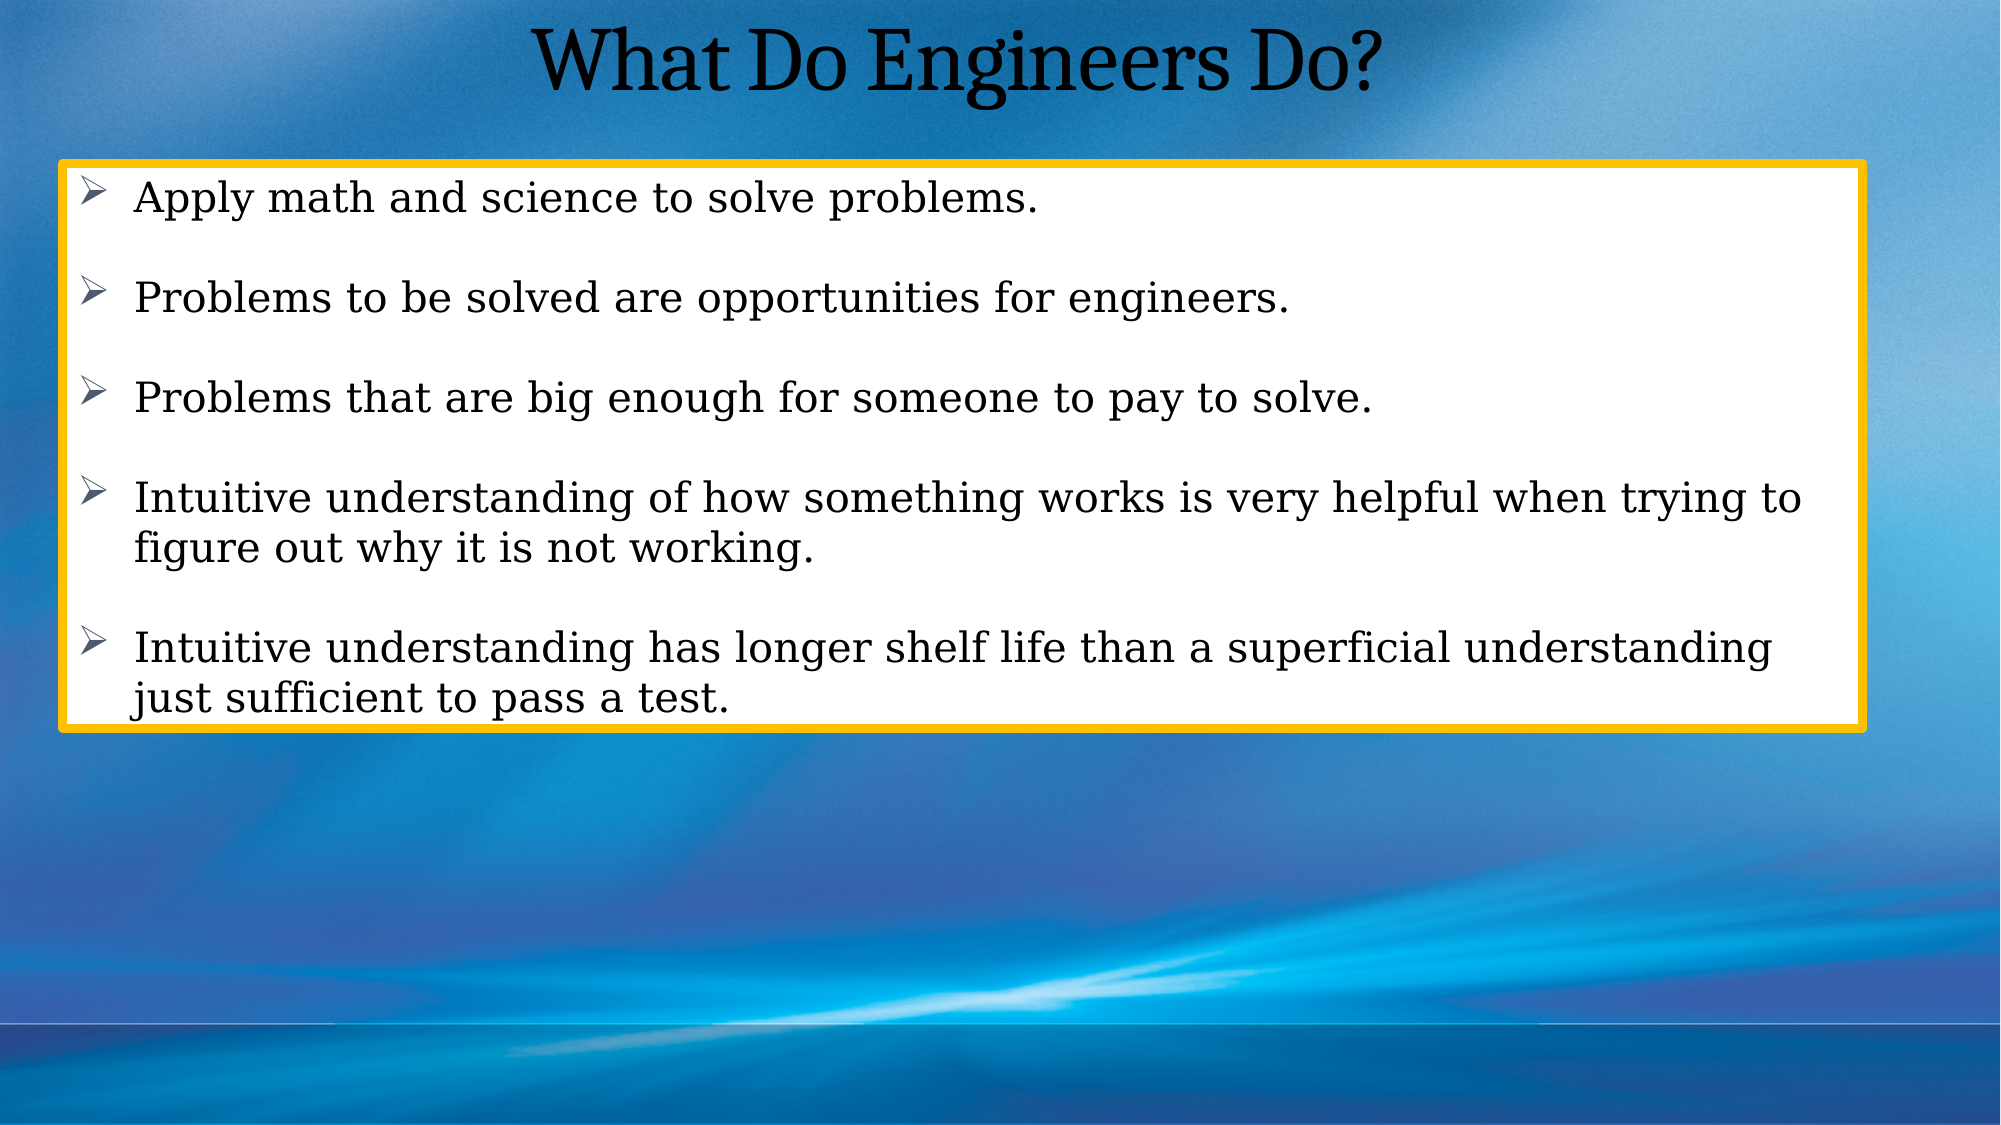

# What Do Engineers Do?
Apply math and science to solve problems.

Problems to be solved are opportunities for engineers.

Problems that are big enough for someone to pay to solve.

Intuitive understanding of how something works is very helpful when trying to figure out why it is not working.

Intuitive understanding has longer shelf life than a superficial understanding just sufficient to pass a test.